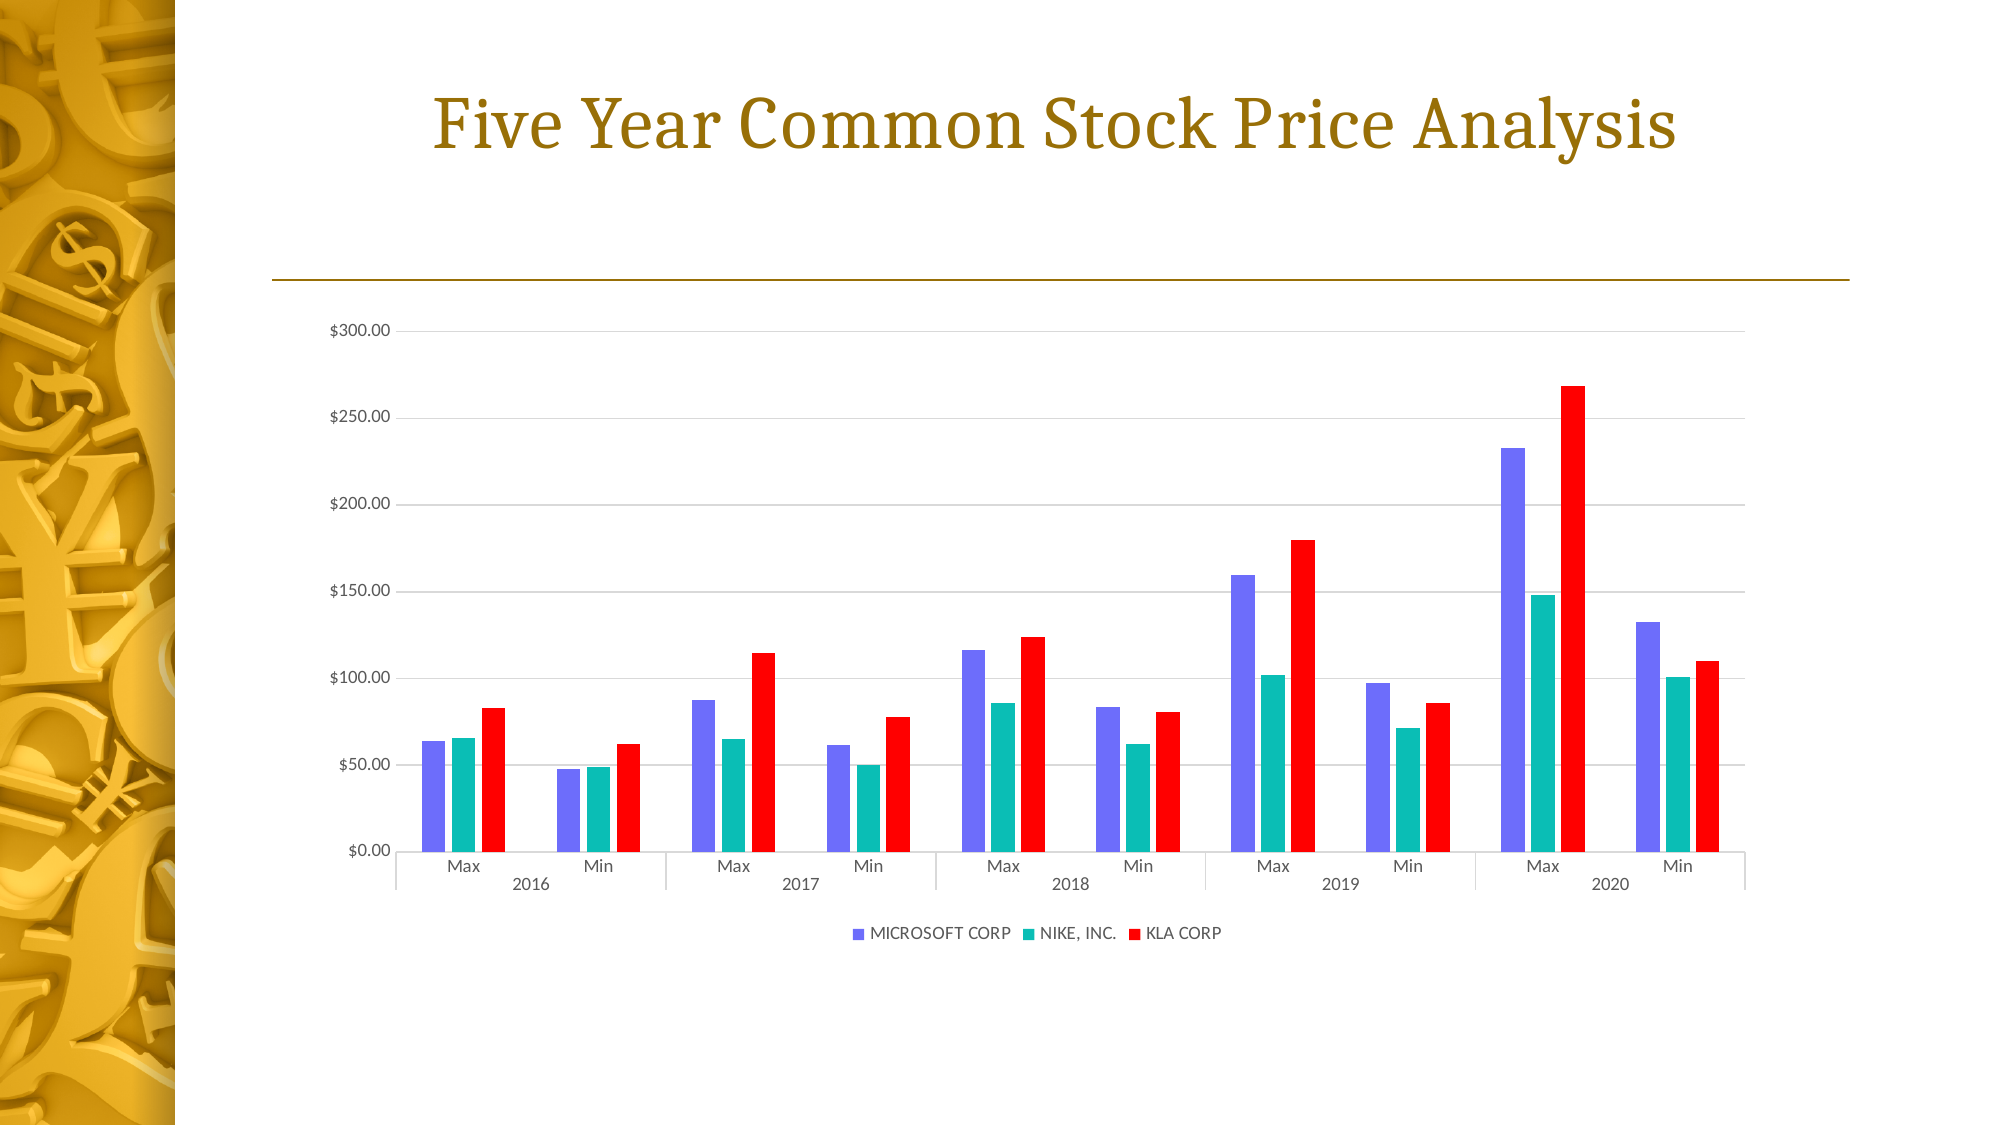

# Five Year Common Stock Price Analysis

### Chart

| Category | MICROSOFT CORP | NIKE, INC. | KLA CORP |
|---|---|---|---|
| Max | 64.1 | 65.44 | 83.23 |
| Min | 48.04 | 49.01 | 62.33 |
| Max | 87.5 | 65.19 | 114.43 |
| Min | 61.95 | 50.35 | 77.86 |
| Max | 116.18 | 86.04 | 123.96 |
| Min | 83.83 | 62.09 | 80.65 |
| Max | 159.55 | 101.79 | 179.95 |
| Min | 97.2 | 71.21 | 85.69 |
| Max | 232.86 | 147.95 | 268.89 |
| Min | 132.52 | 101.02 | 110.19 |